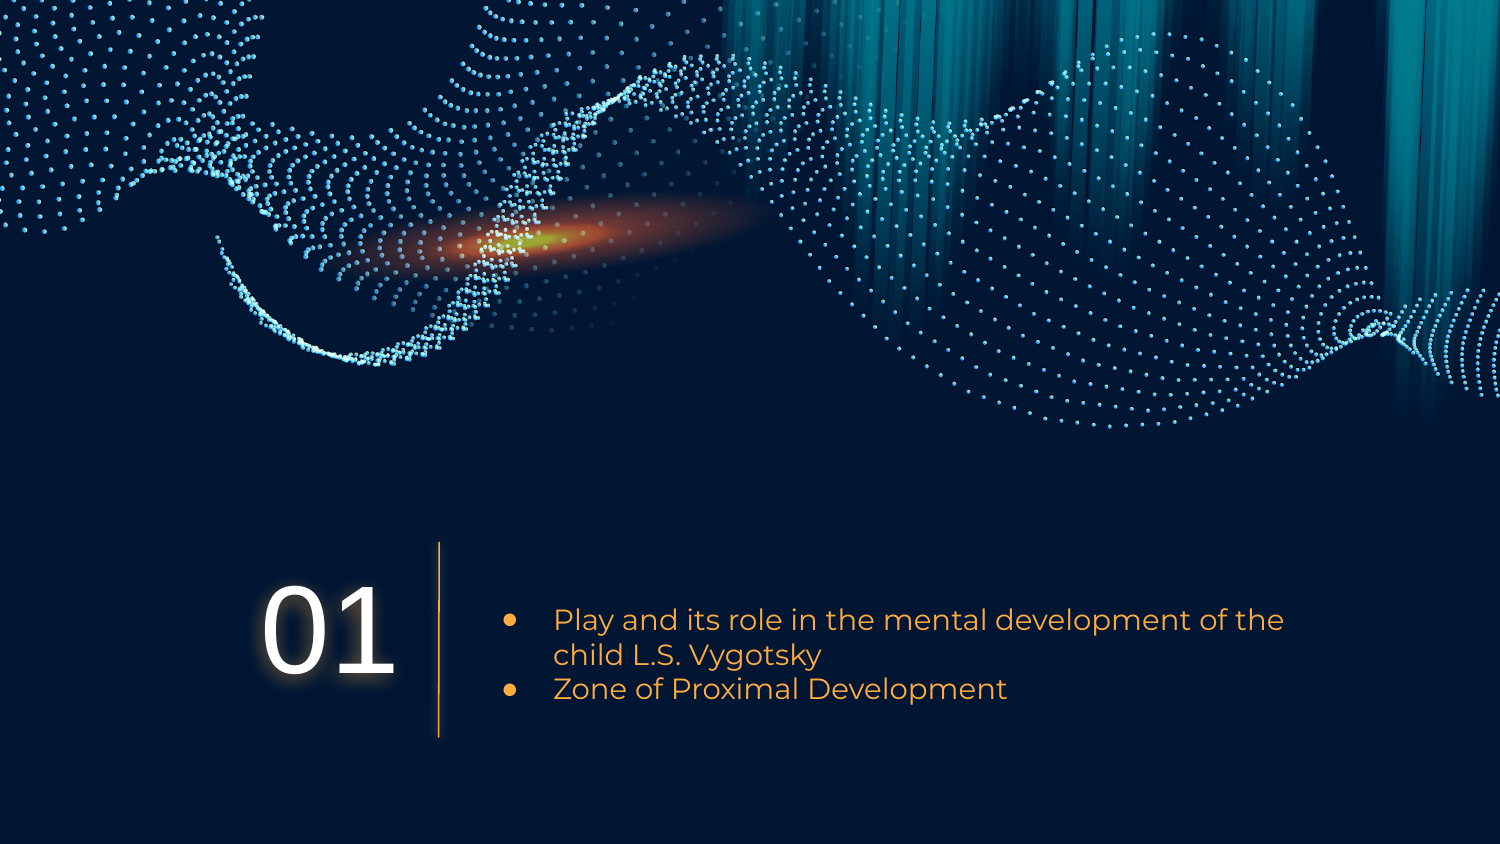

01
Play and its role in the mental development of the child L.S. Vygotsky
Zone of Proximal Development